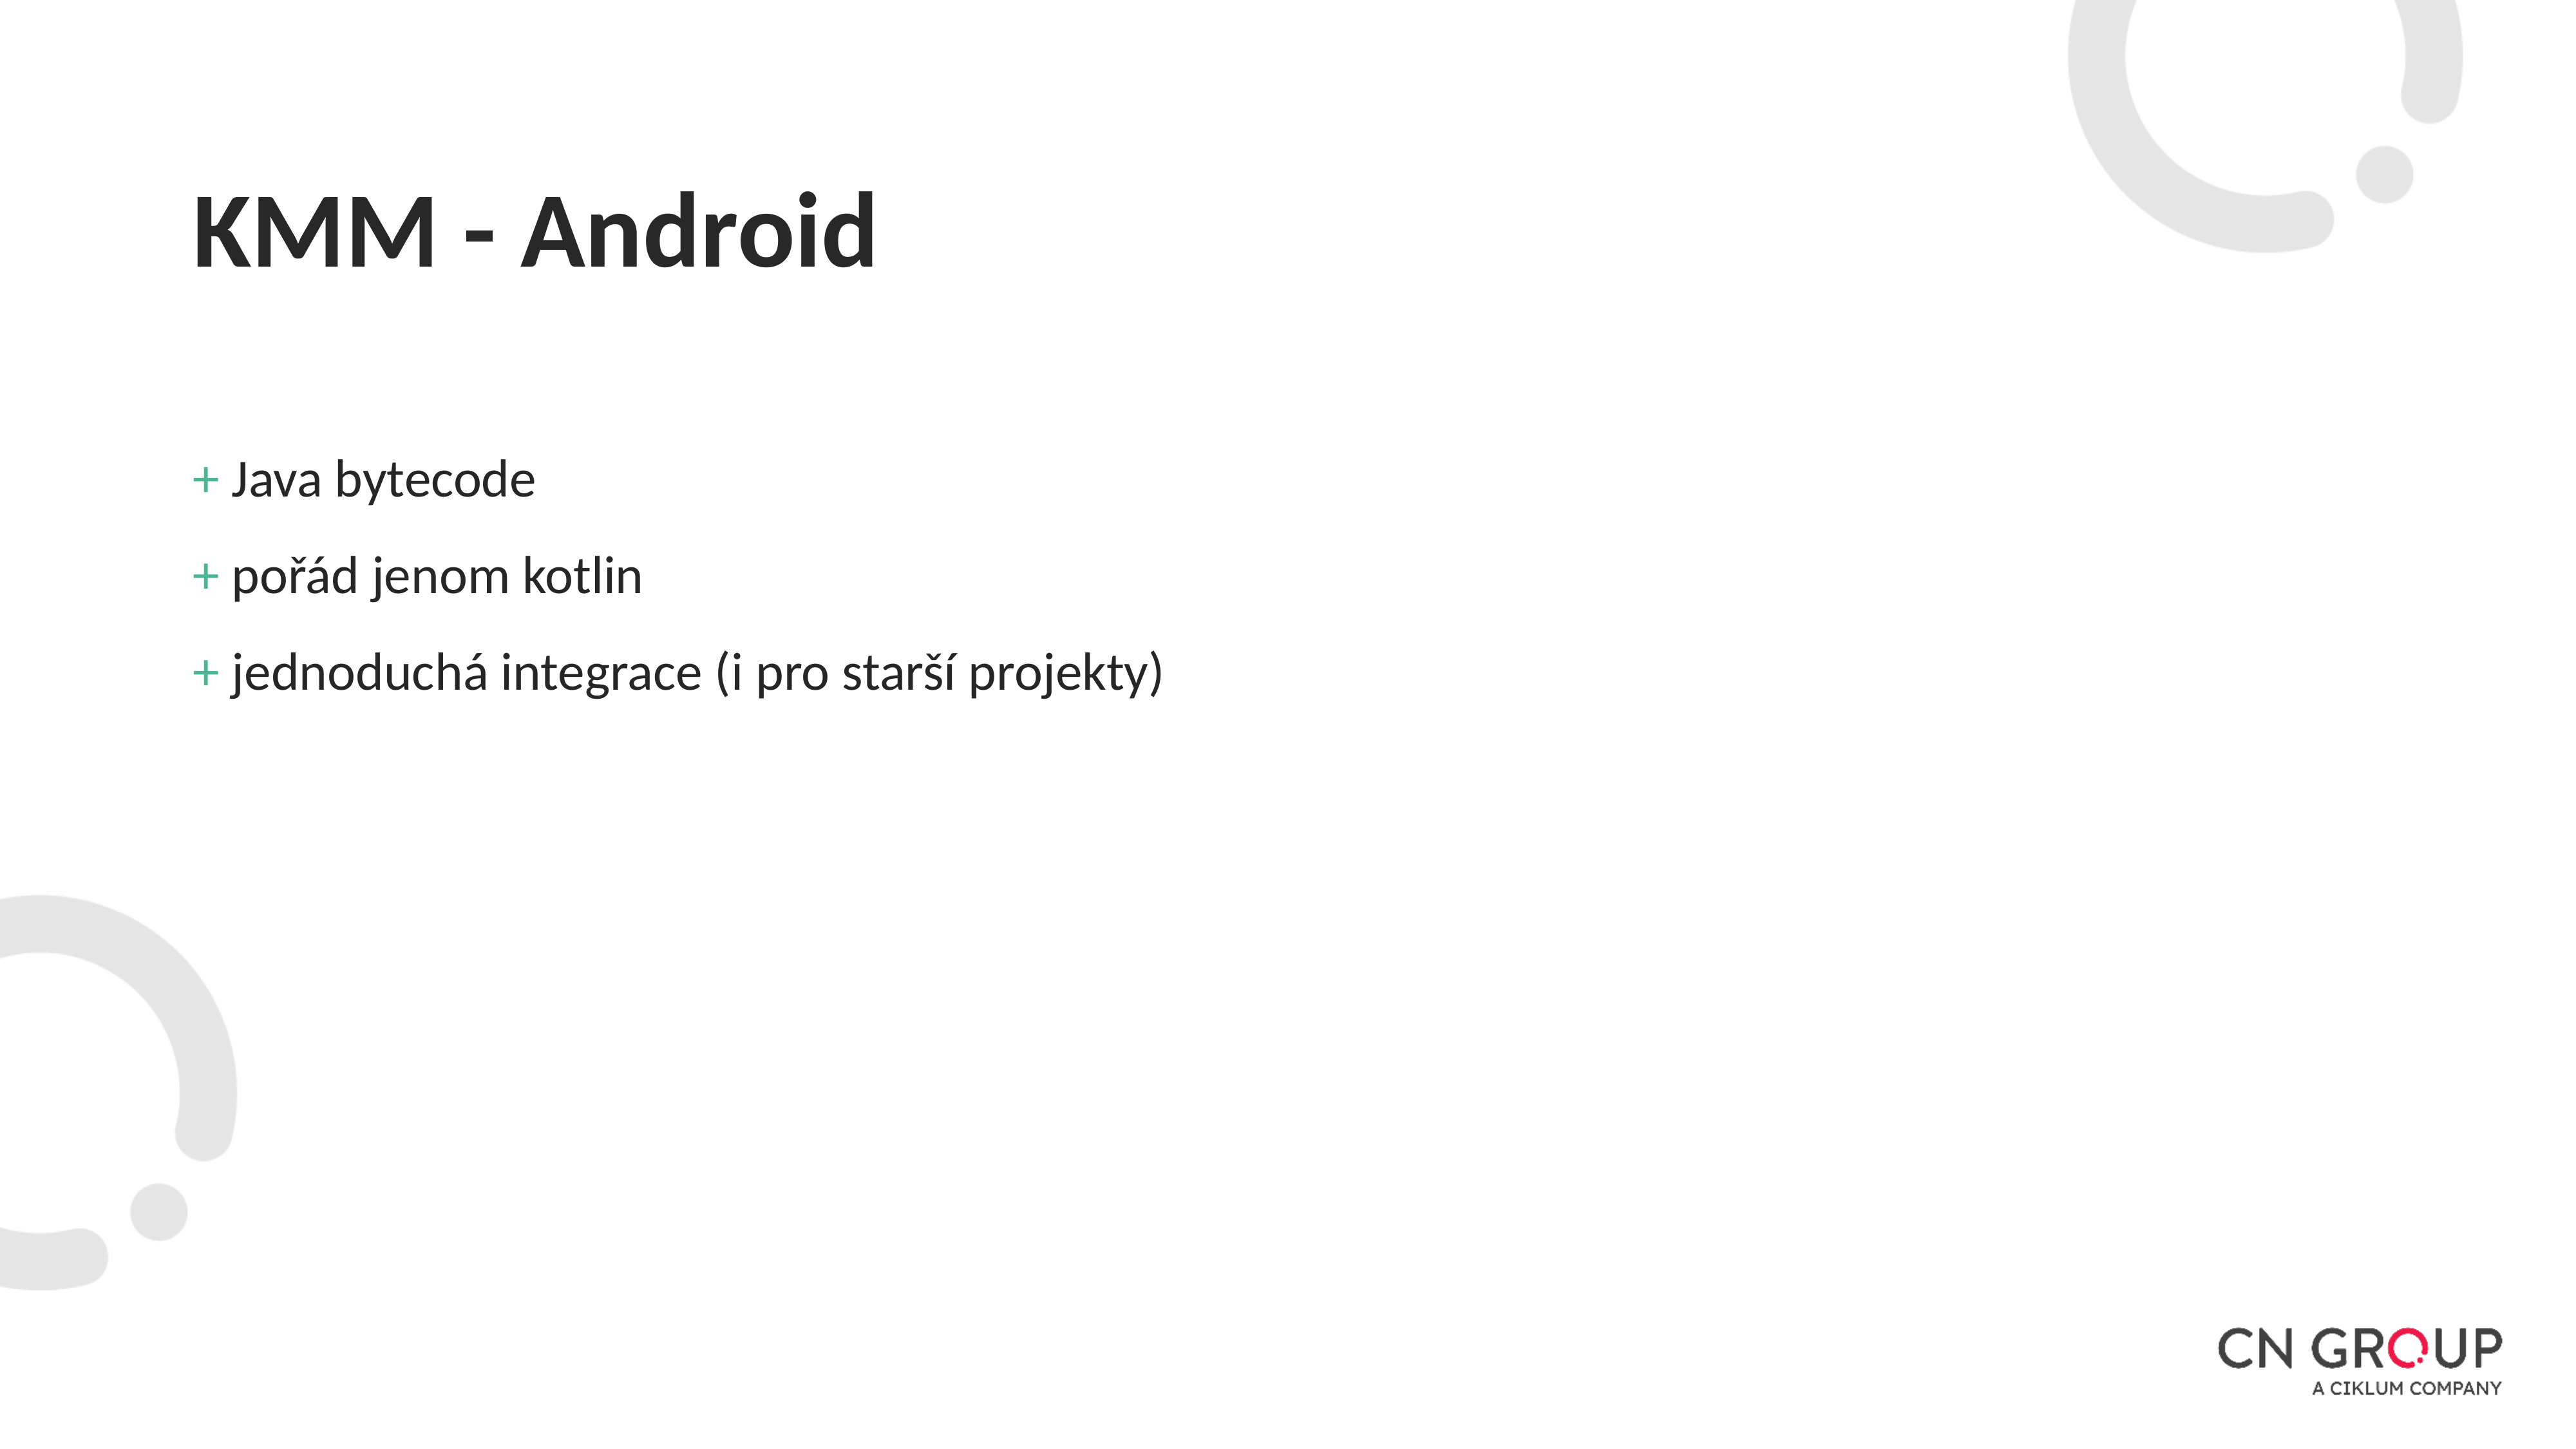

# KMM - Android

+ Java bytecode
+ pořád jenom kotlin
+ jednoduchá integrace (i pro starší projekty)